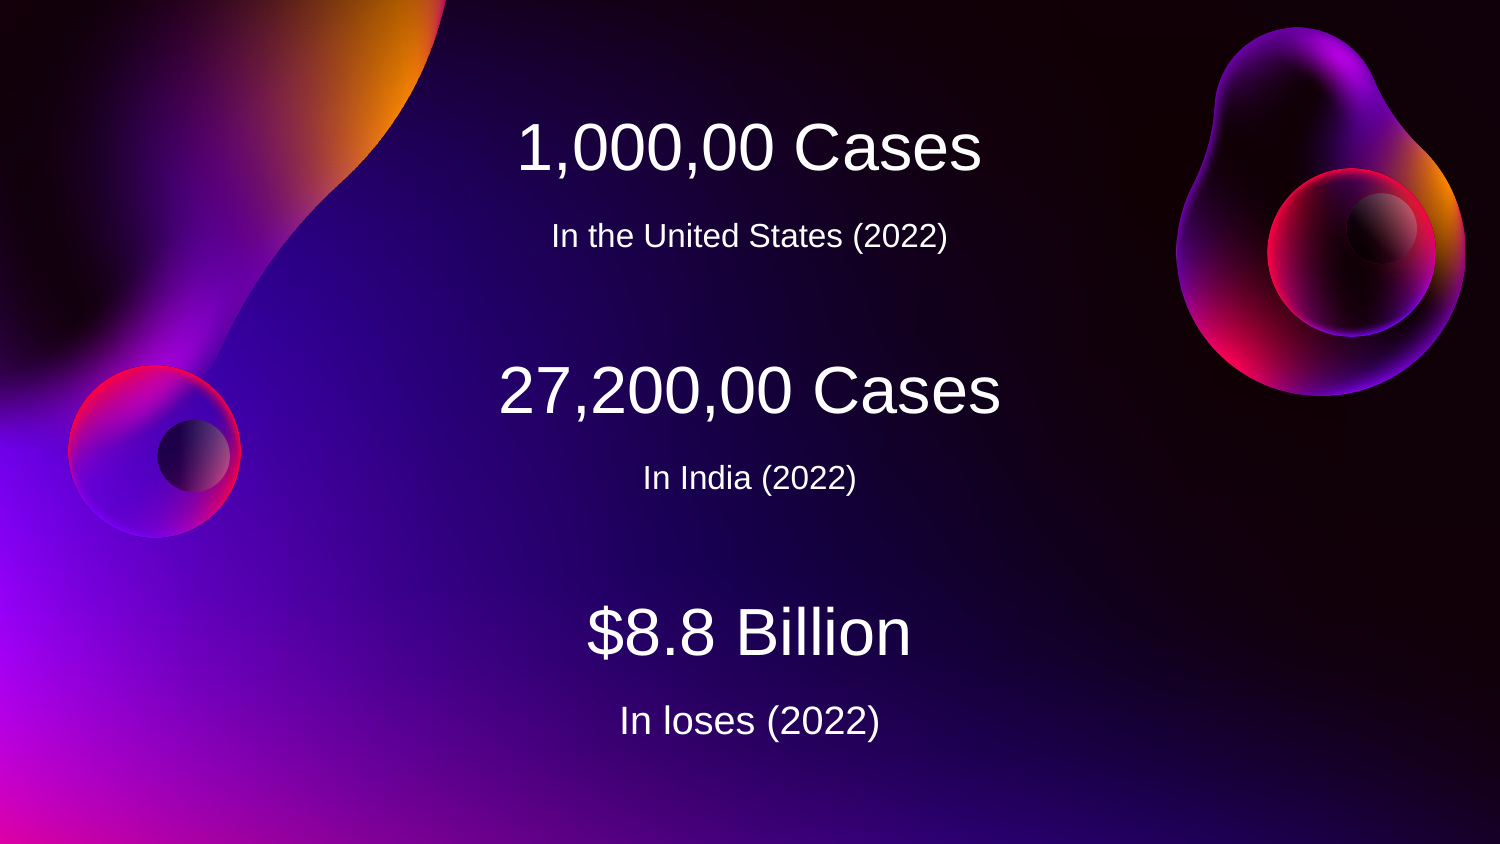

# 1,000,00 Cases
In the United States (2022)
27,200,00 Cases
In India (2022)
$8.8 Billion
In loses (2022)